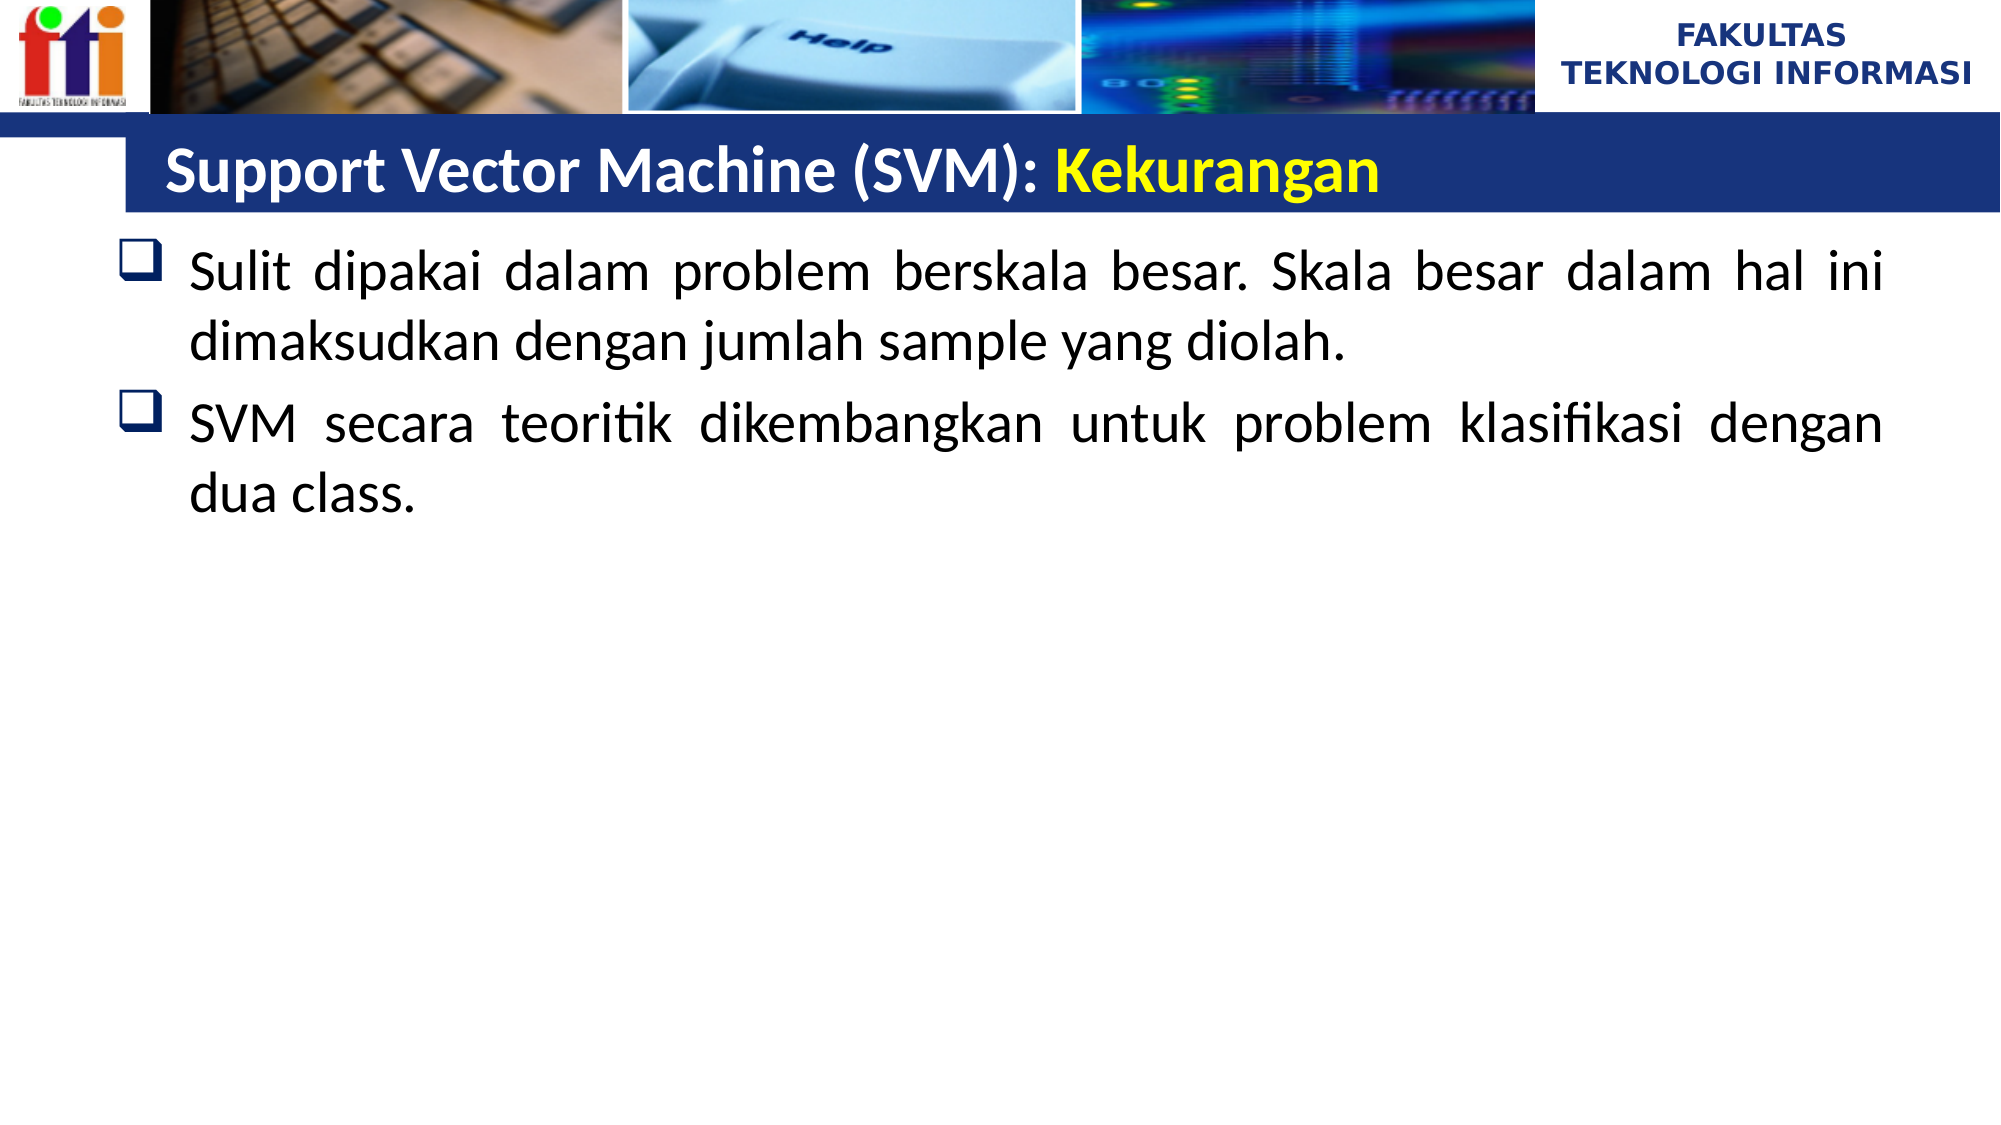

# Support Vector Machine (SVM): Kekurangan
Sulit dipakai dalam problem berskala besar. Skala besar dalam hal ini dimaksudkan dengan jumlah sample yang diolah.
SVM secara teoritik dikembangkan untuk problem klasifikasi dengan dua class.